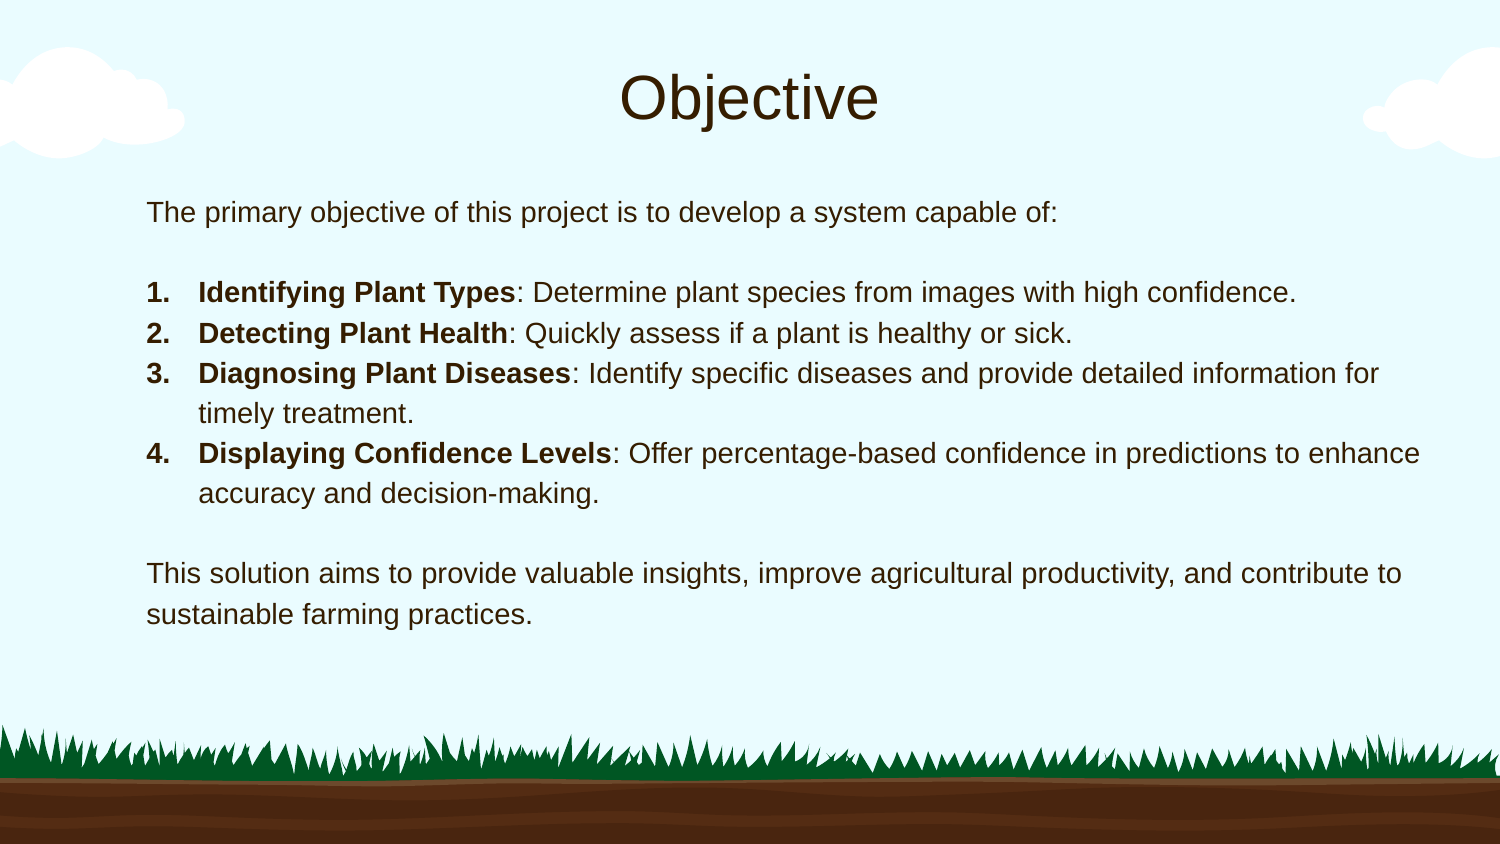

# Objective
The primary objective of this project is to develop a system capable of:

Identifying Plant Types: Determine plant species from images with high confidence.
Detecting Plant Health: Quickly assess if a plant is healthy or sick.
Diagnosing Plant Diseases: Identify specific diseases and provide detailed information for timely treatment.
Displaying Confidence Levels: Offer percentage-based confidence in predictions to enhance accuracy and decision-making.

This solution aims to provide valuable insights, improve agricultural productivity, and contribute to sustainable farming practices.